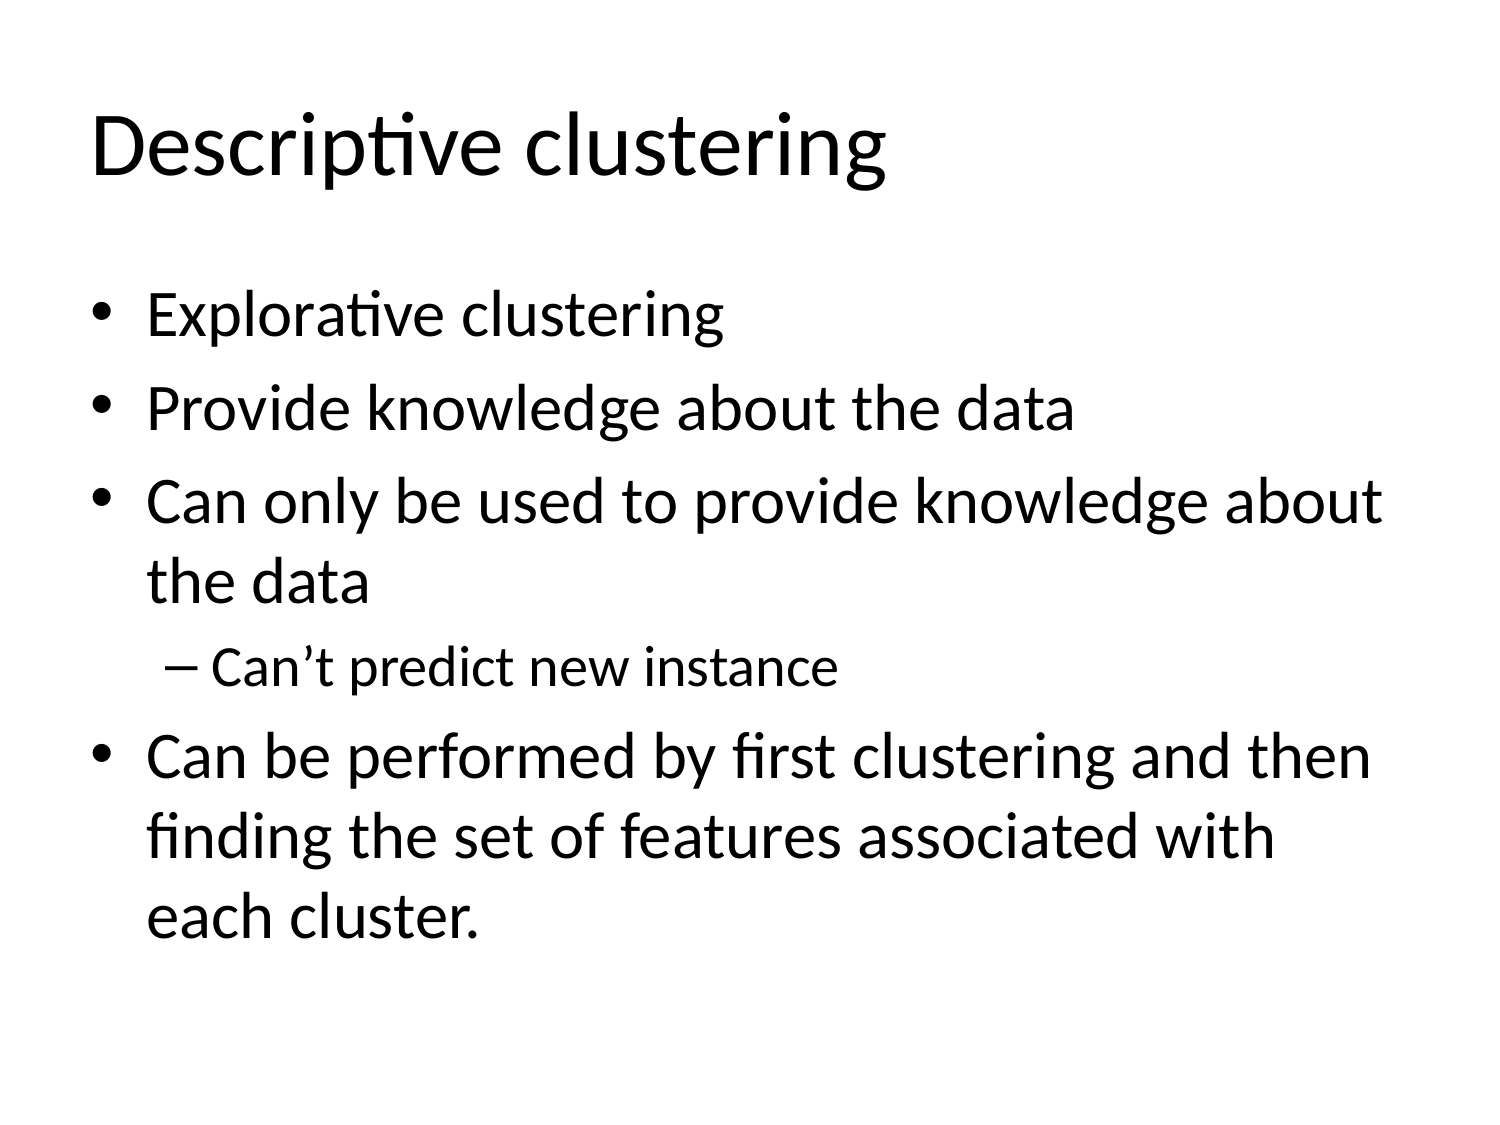

# Descriptive clustering
Explorative clustering
Provide knowledge about the data
Can only be used to provide knowledge about the data
Can’t predict new instance
Can be performed by first clustering and then finding the set of features associated with each cluster.